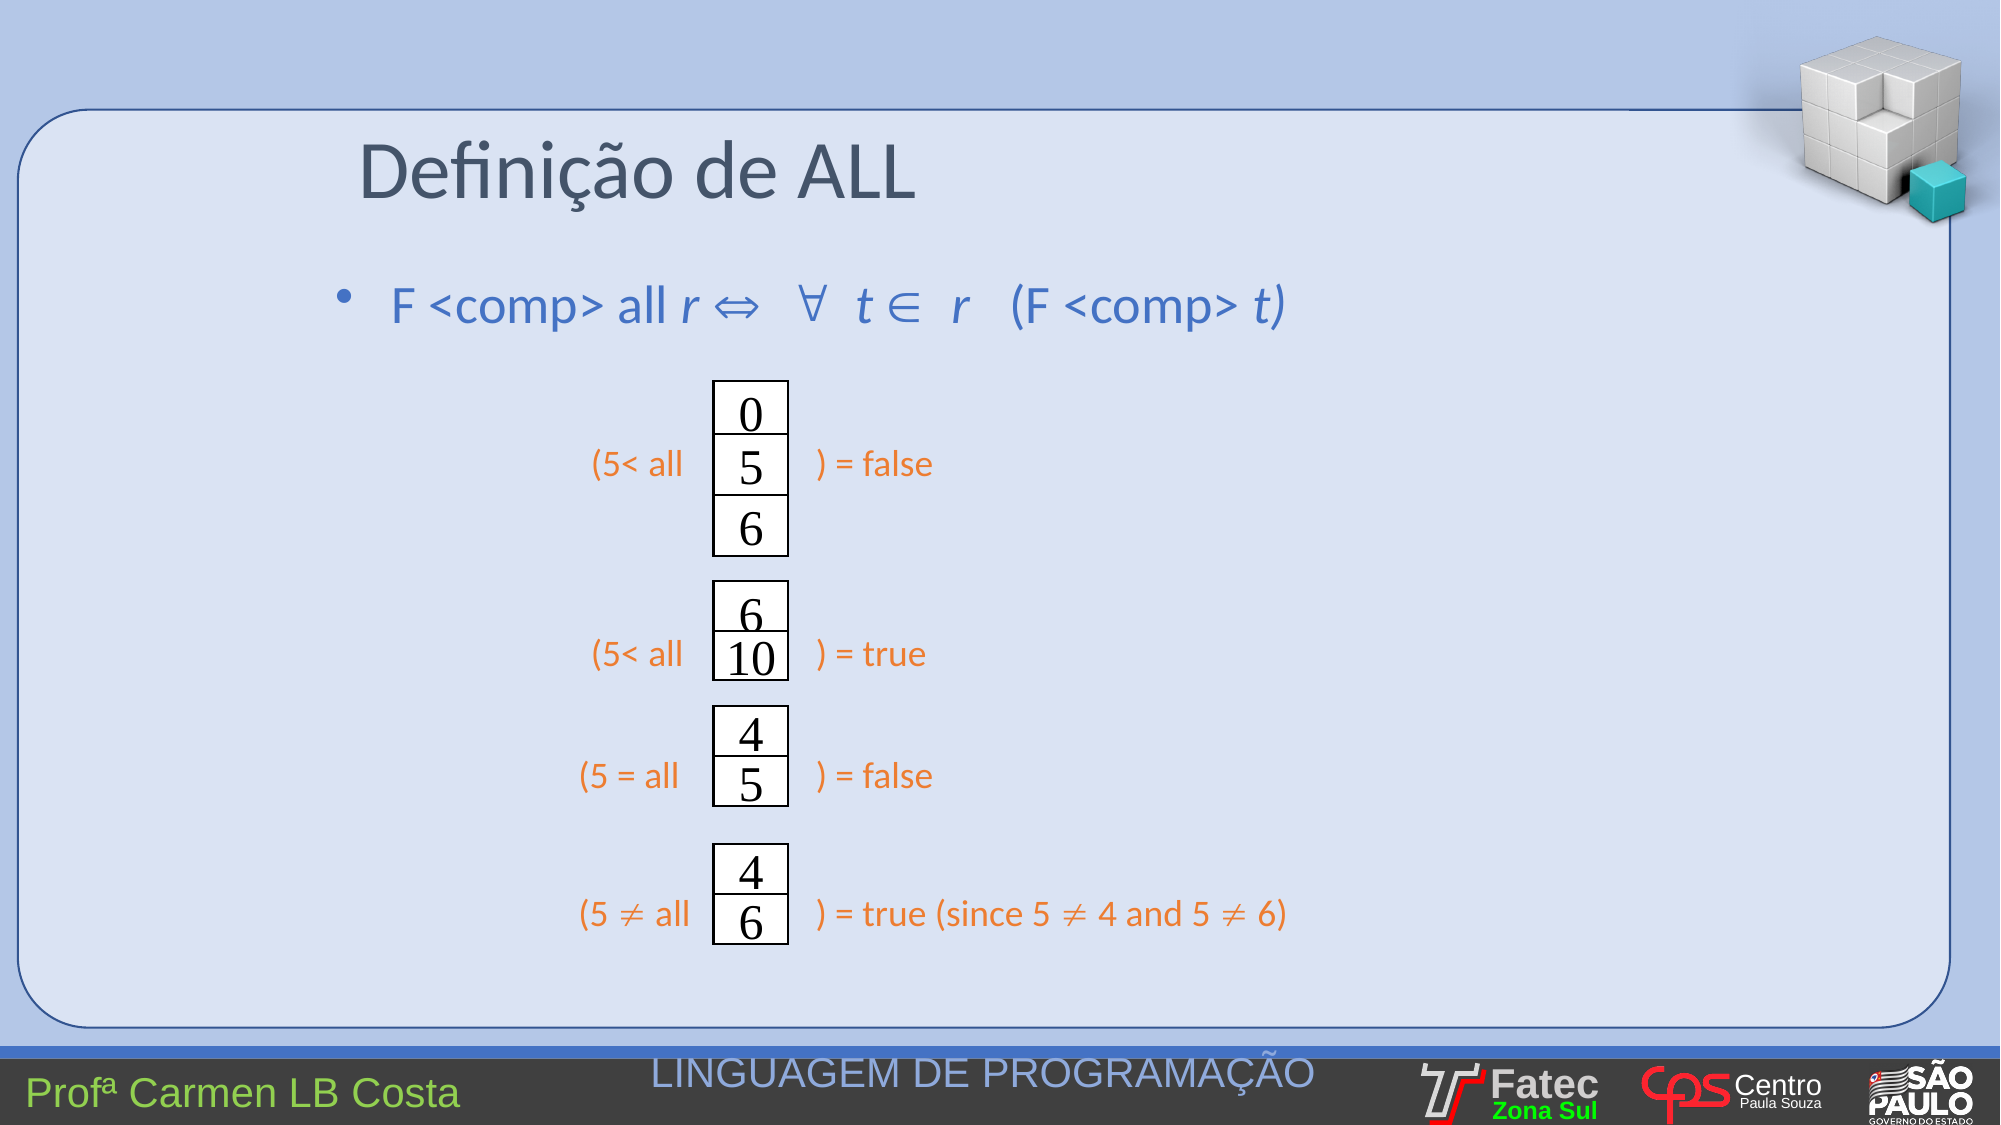

Definição de ALL
F <comp> all r ⇔ ∀ t ∈ r  (F <comp> t)
0
5
6
(5< all
) = false
6
) = true
(5< all
10
4
) = false
(5 = all
5
4
(5 ≠ all
) = true (since 5 ≠ 4 and 5 ≠ 6)
6